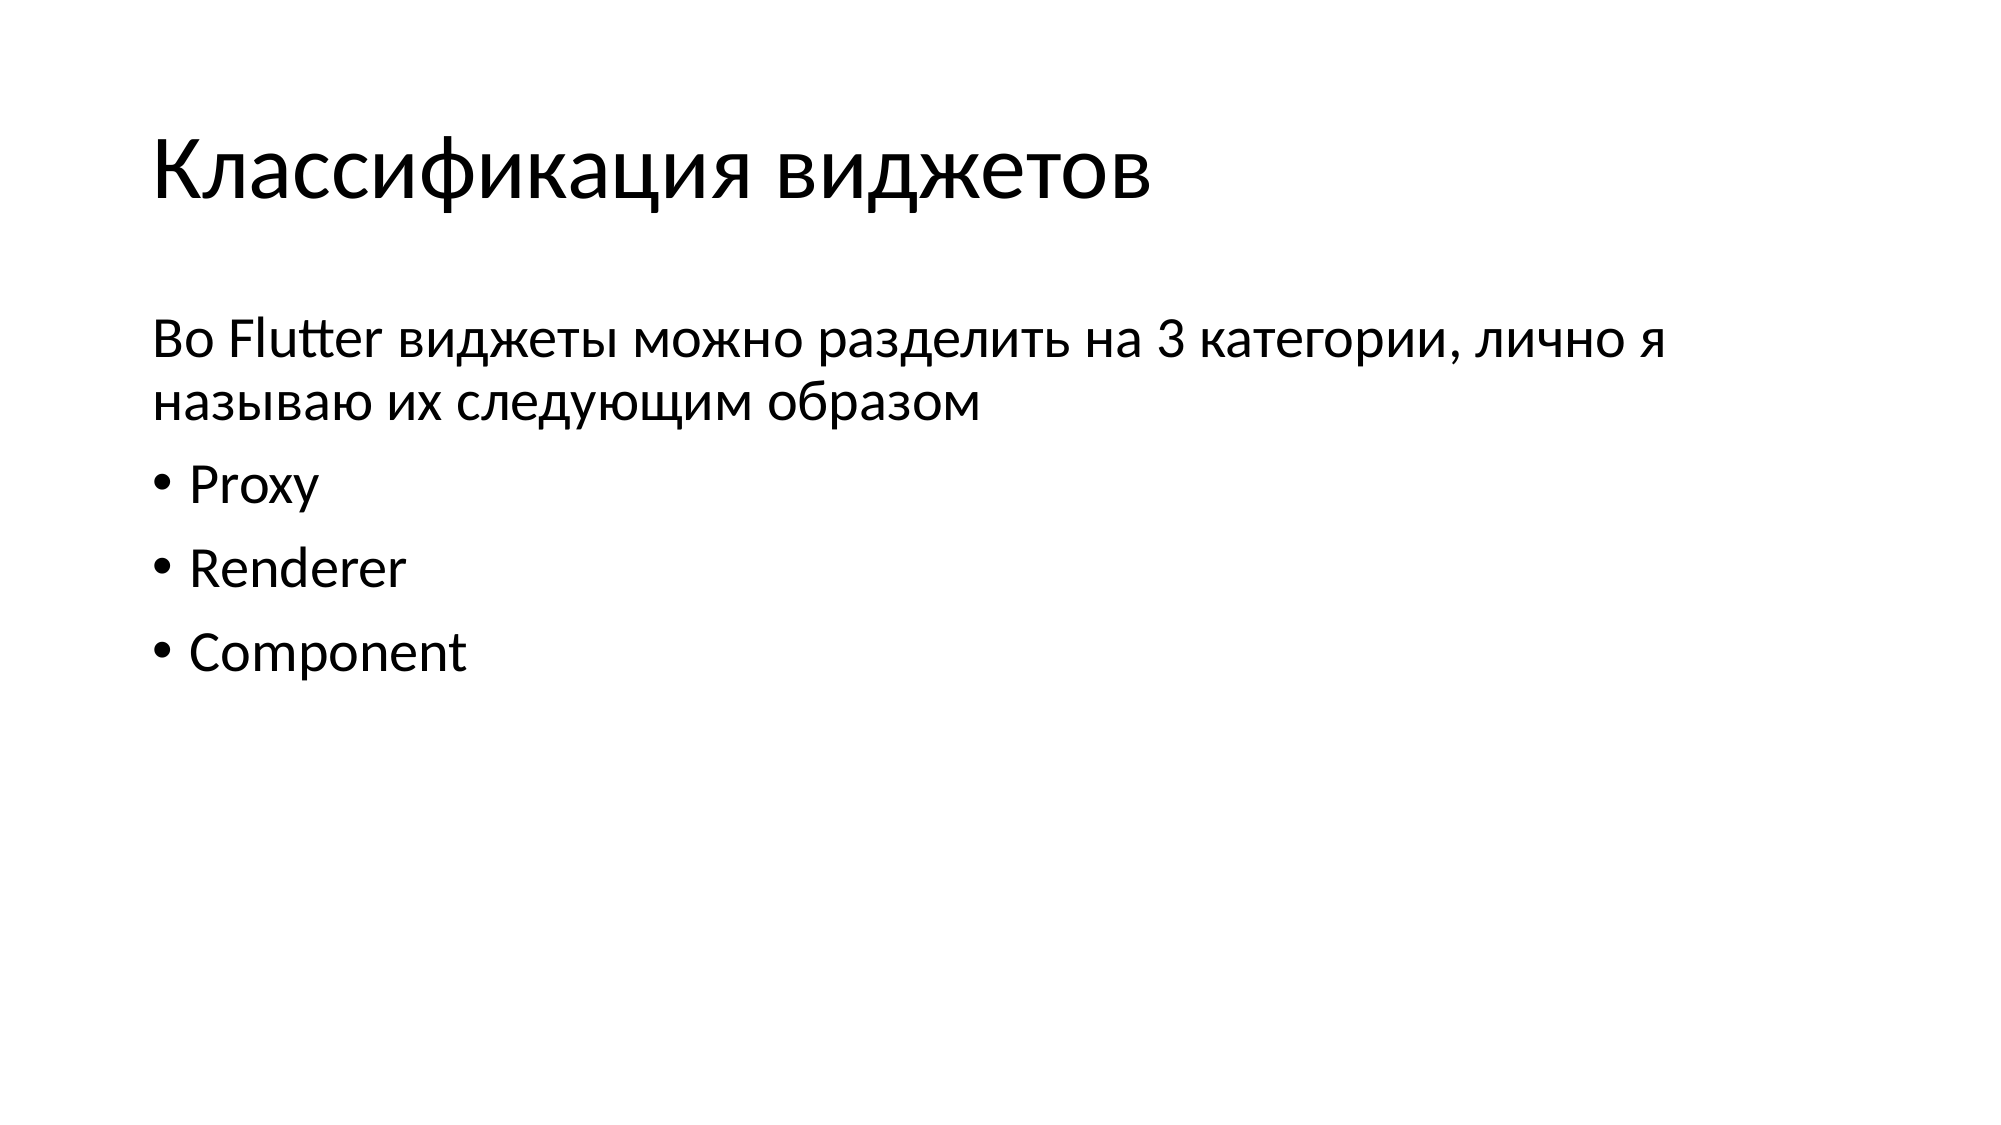

# Классификация виджетов
Во Flutter виджеты можно разделить на 3 категории, лично я называю их следующим образом
Proxy
Renderer
Component